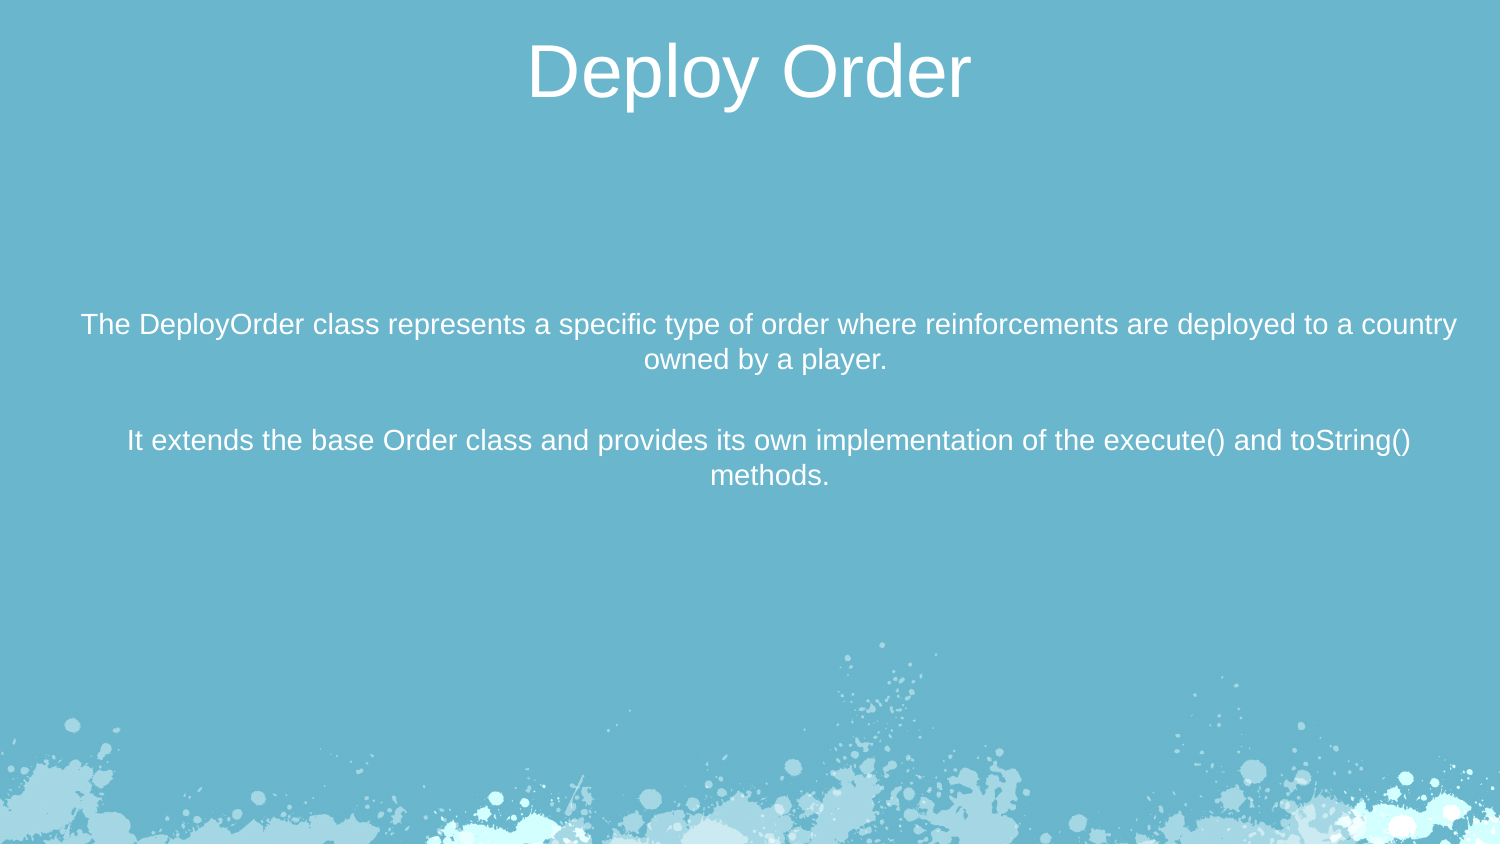

Deploy Order
The DeployOrder class represents a specific type of order where reinforcements are deployed to a country owned by a player.

It extends the base Order class and provides its own implementation of the execute() and toString() methods.